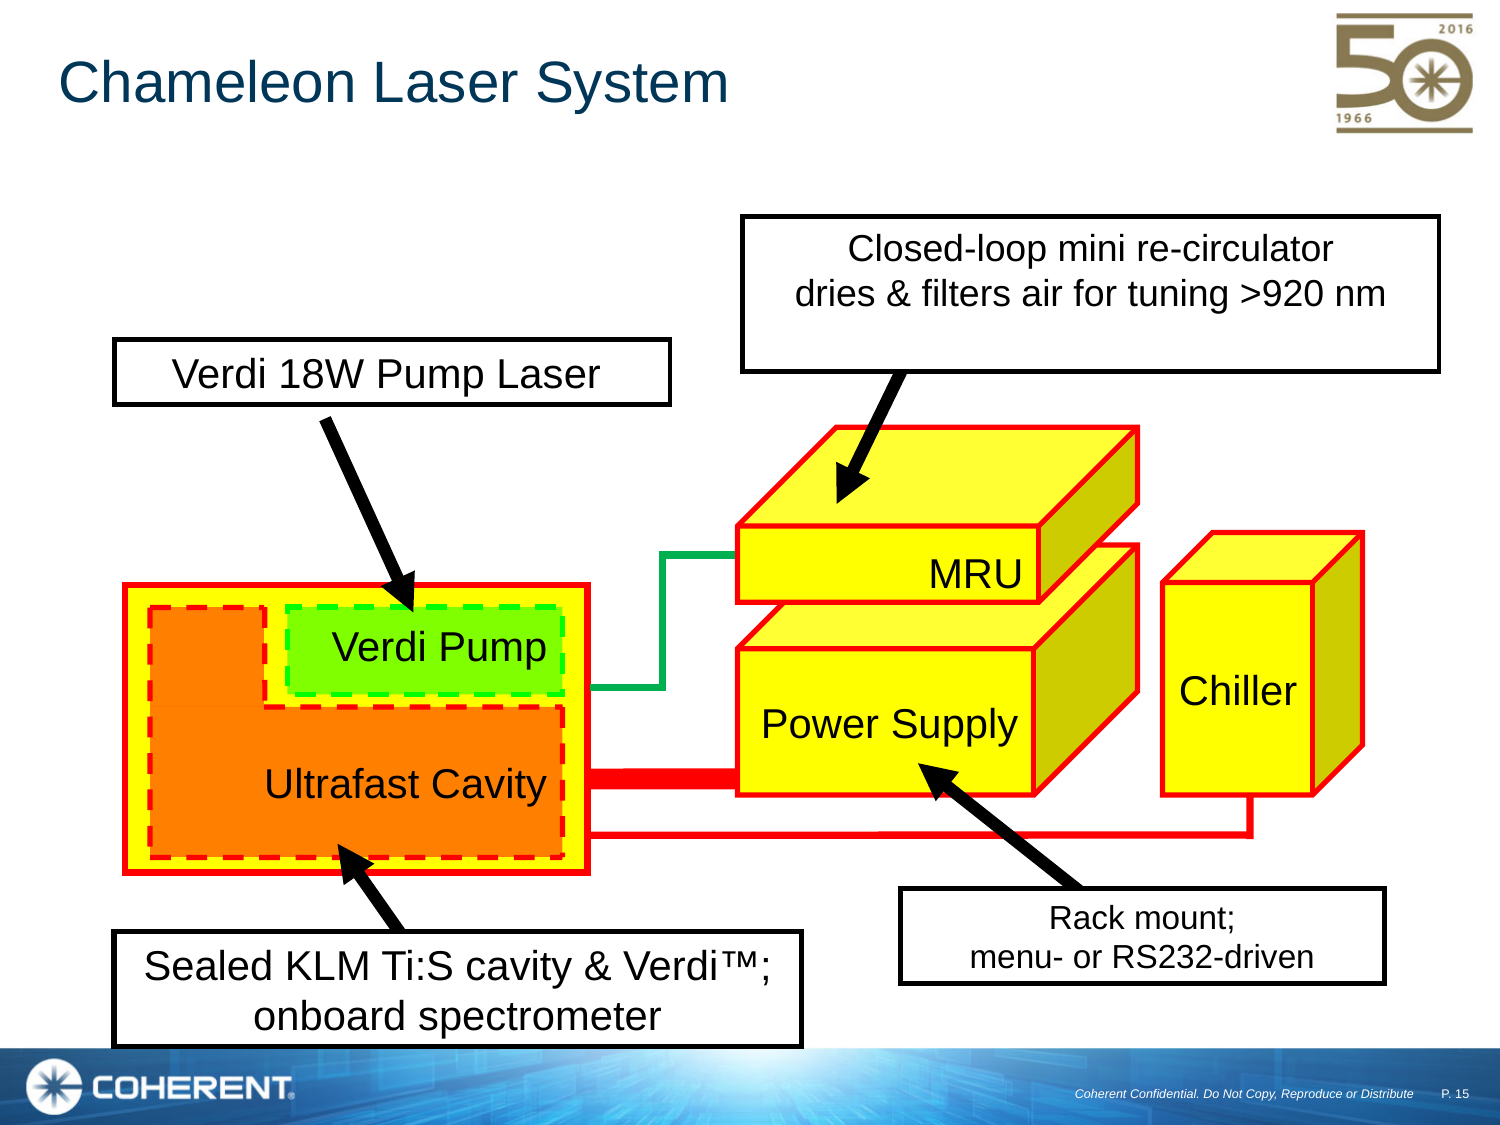

# Chameleon Laser System
Closed-loop mini re-circulator
dries & filters air for tuning >920 nm
w/oxternal purge

Verdi 18W Pump Laser

MRU
Chiller
Power Supply

Verdi Pump
Ultrafast Cavity

Rack mount;
menu- or RS232-driven

Sealed KLM Ti:S cavity & Verdi™; onboard spectrometer